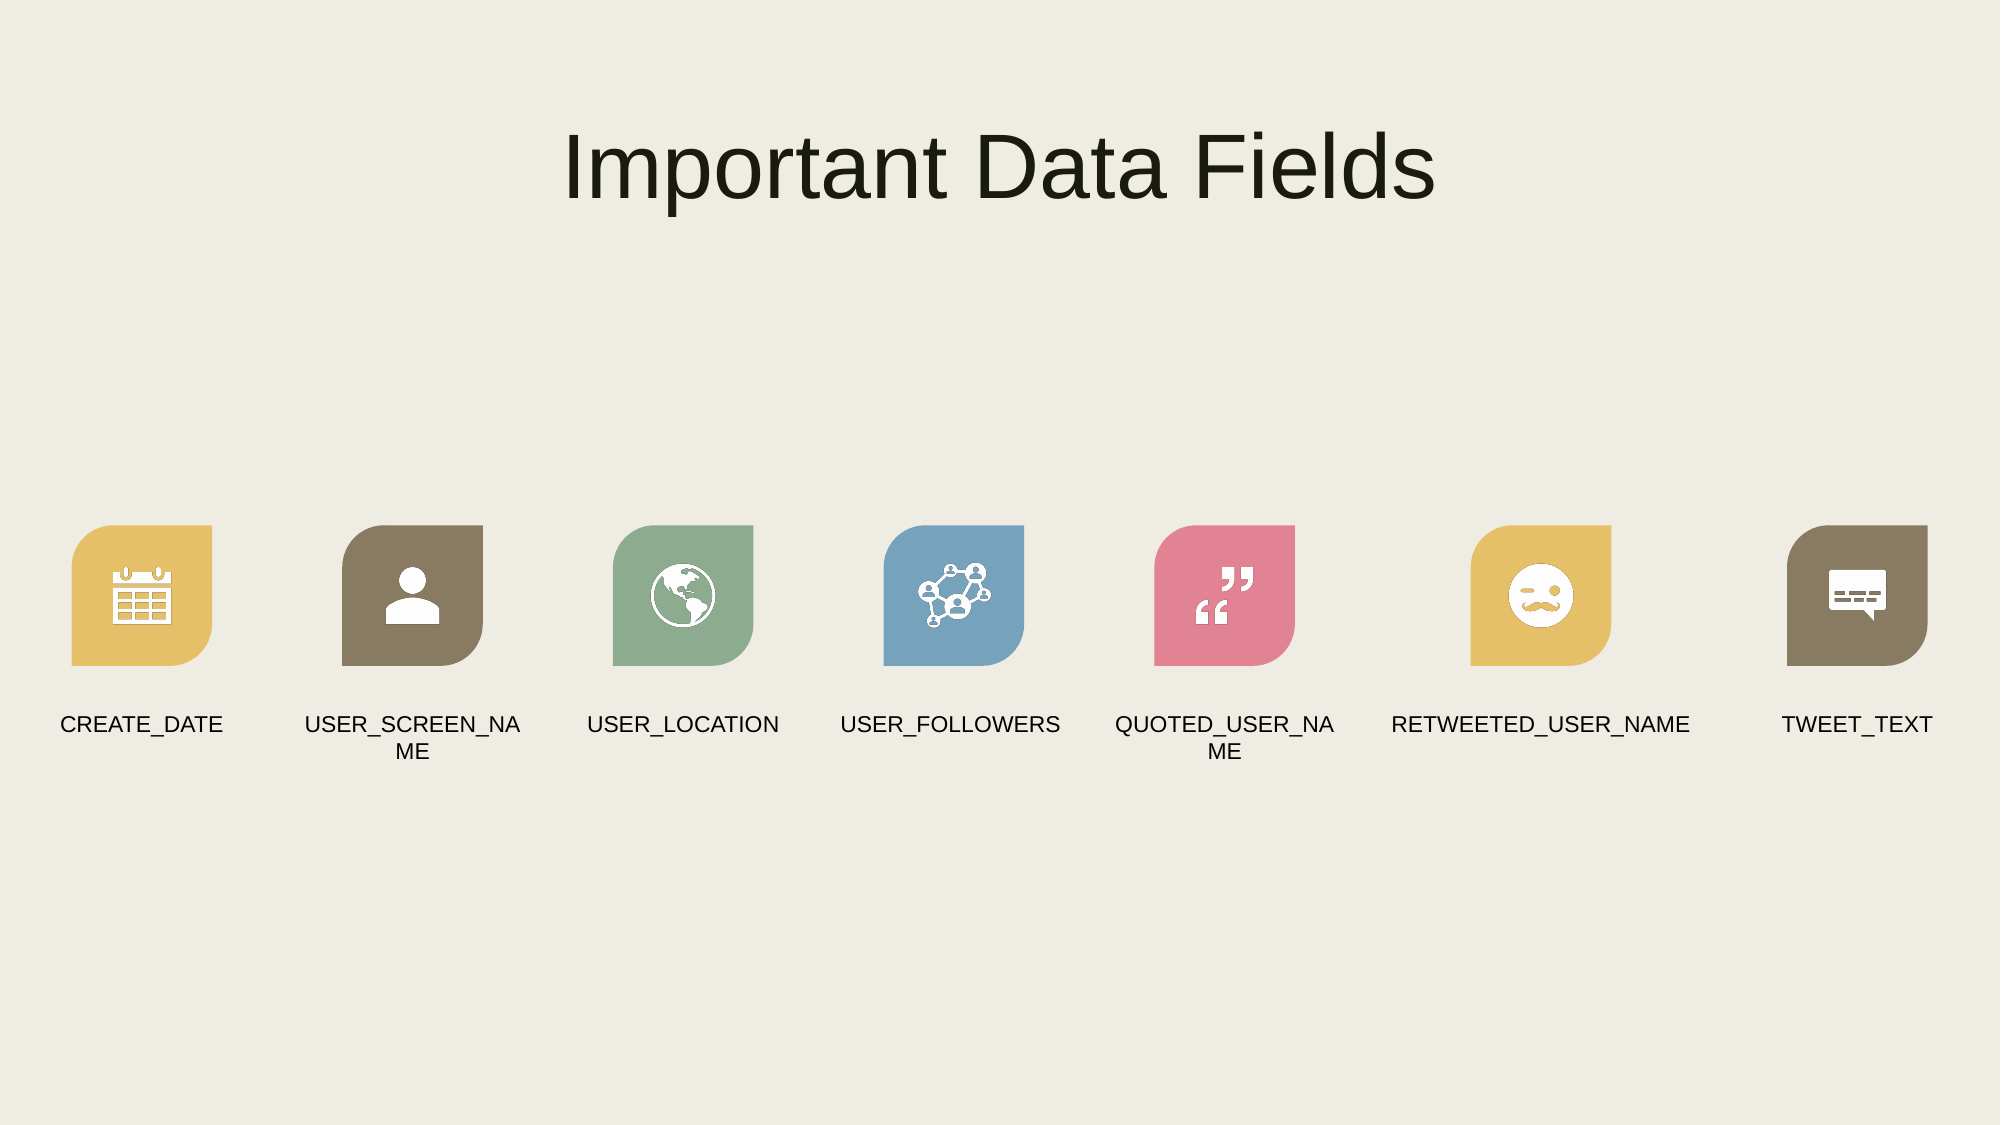

# Important Data Fields
create_date
user_screen_name
user_location
user_followers
quoted_user_name
retweeted_user_name
tweet_text